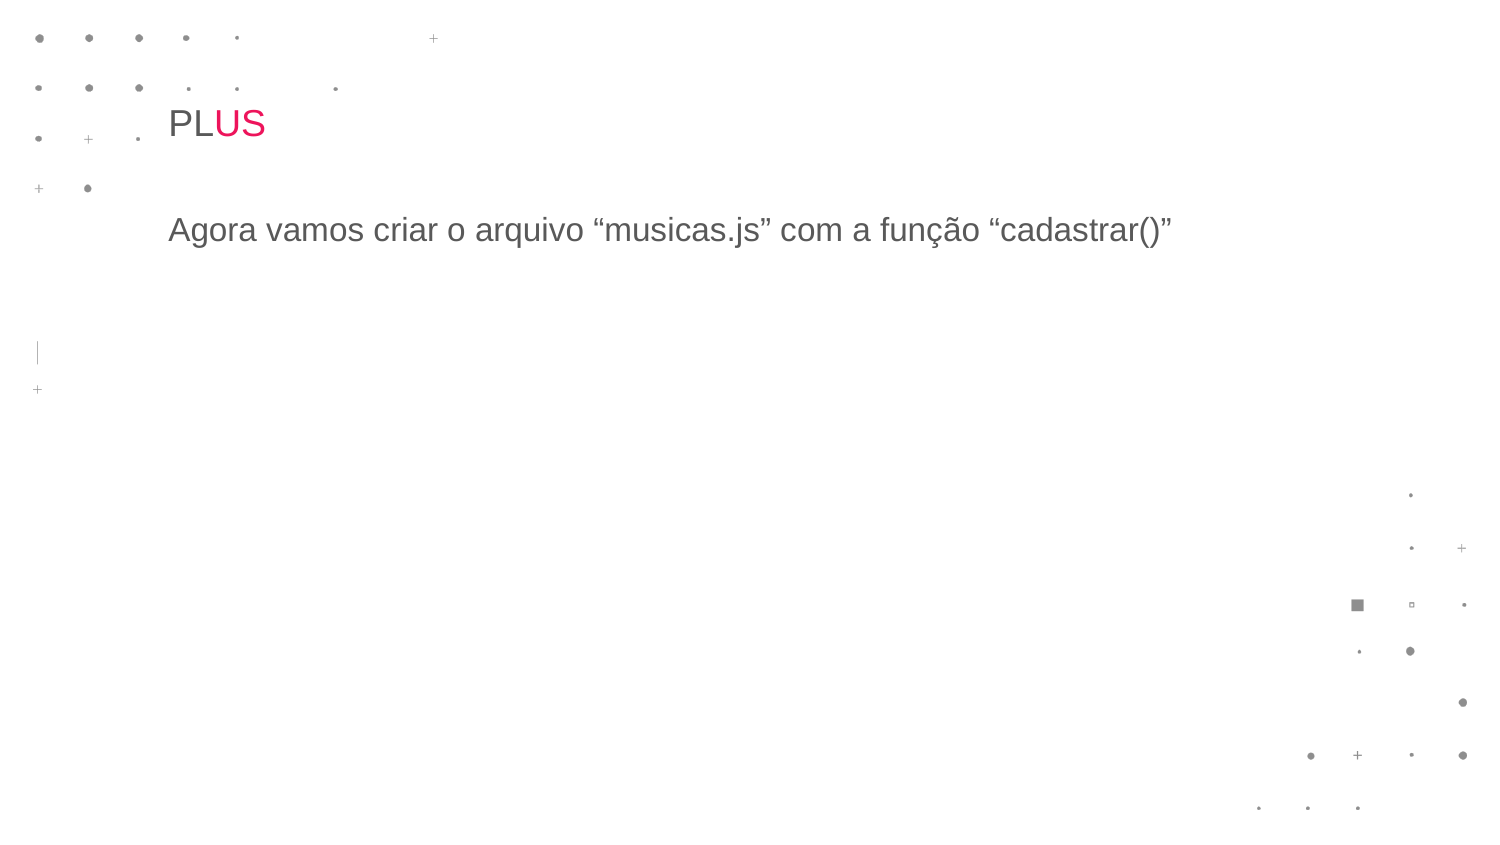

PLUS
Agora vamos criar o arquivo “musicas.js” com a função “cadastrar()”